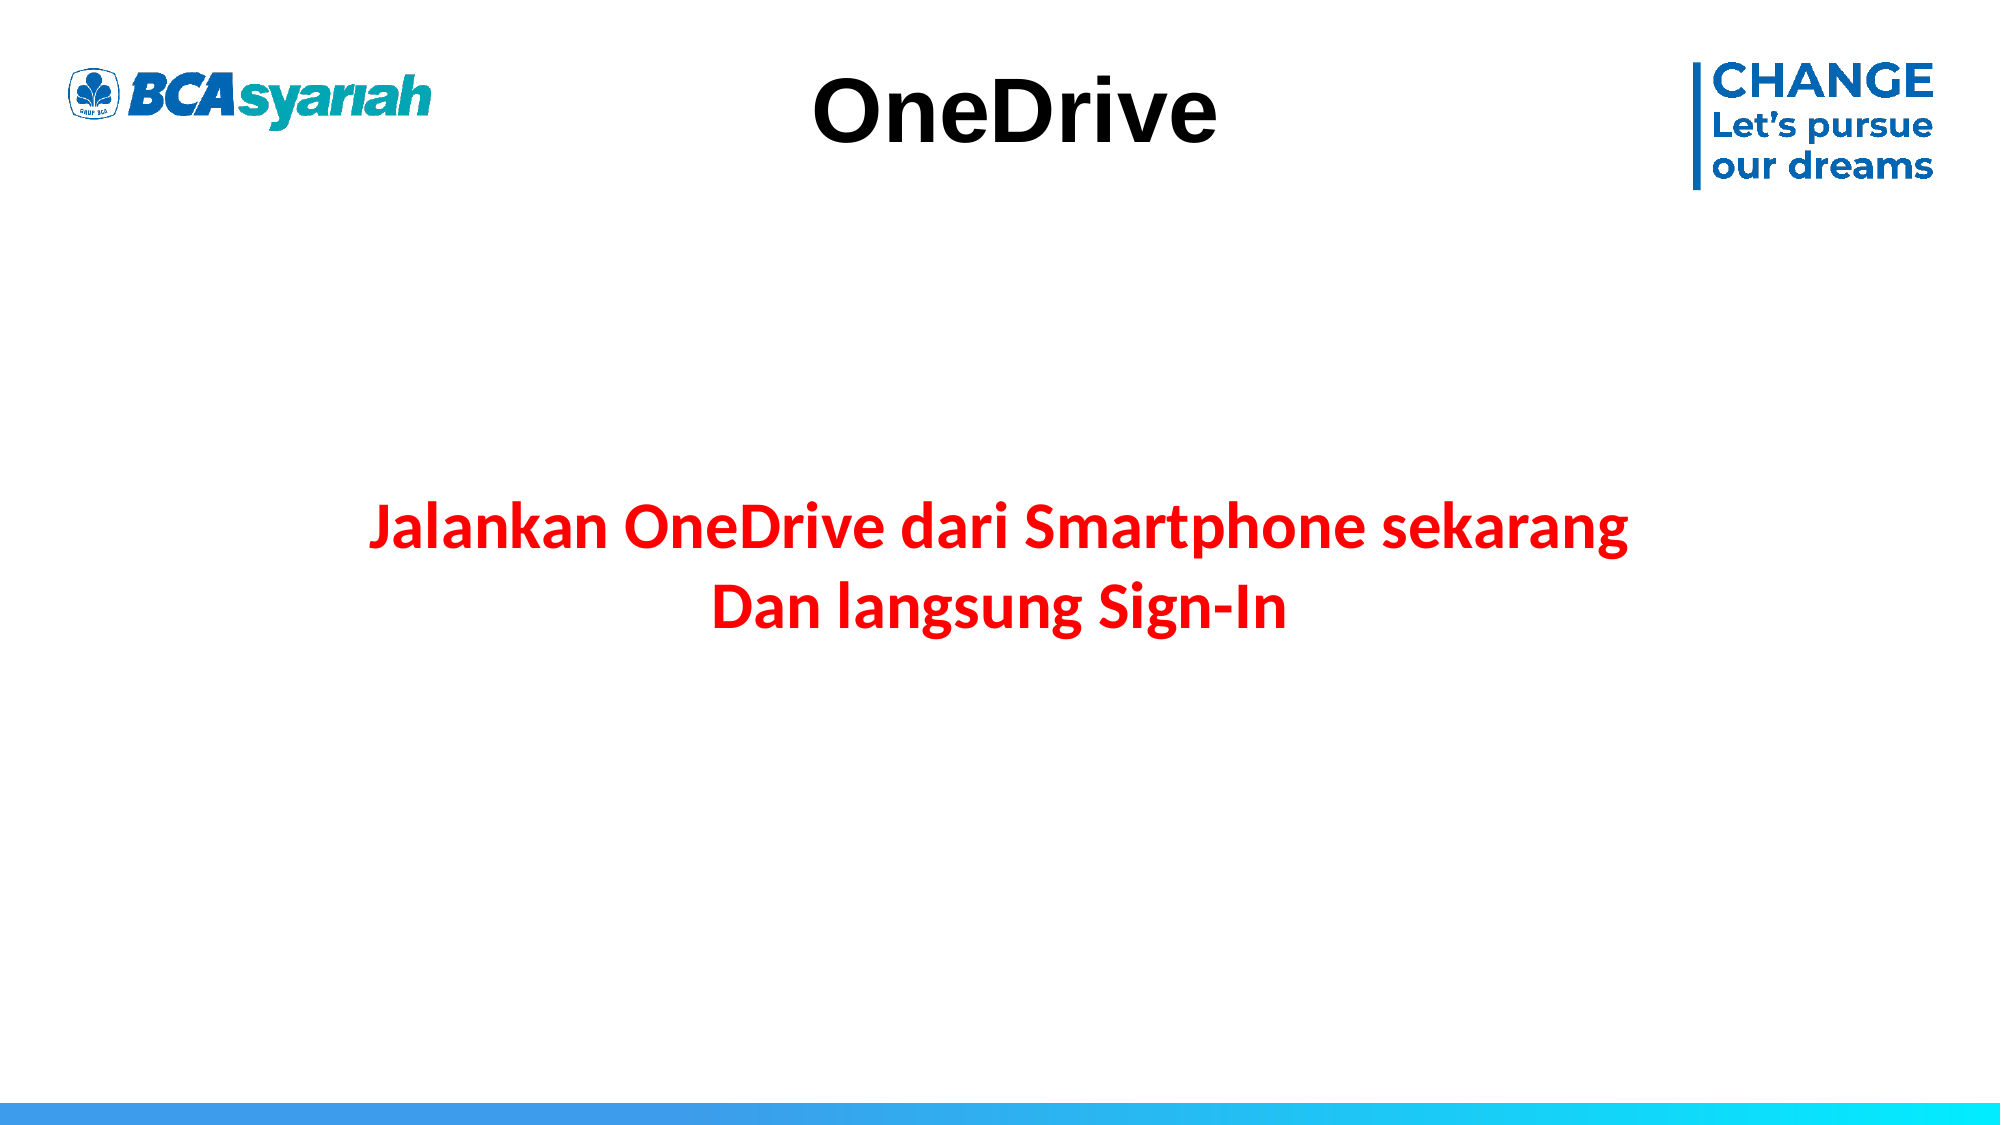

# OneDrive
Jalankan OneDrive dari Smartphone sekarang
Dan langsung Sign-In